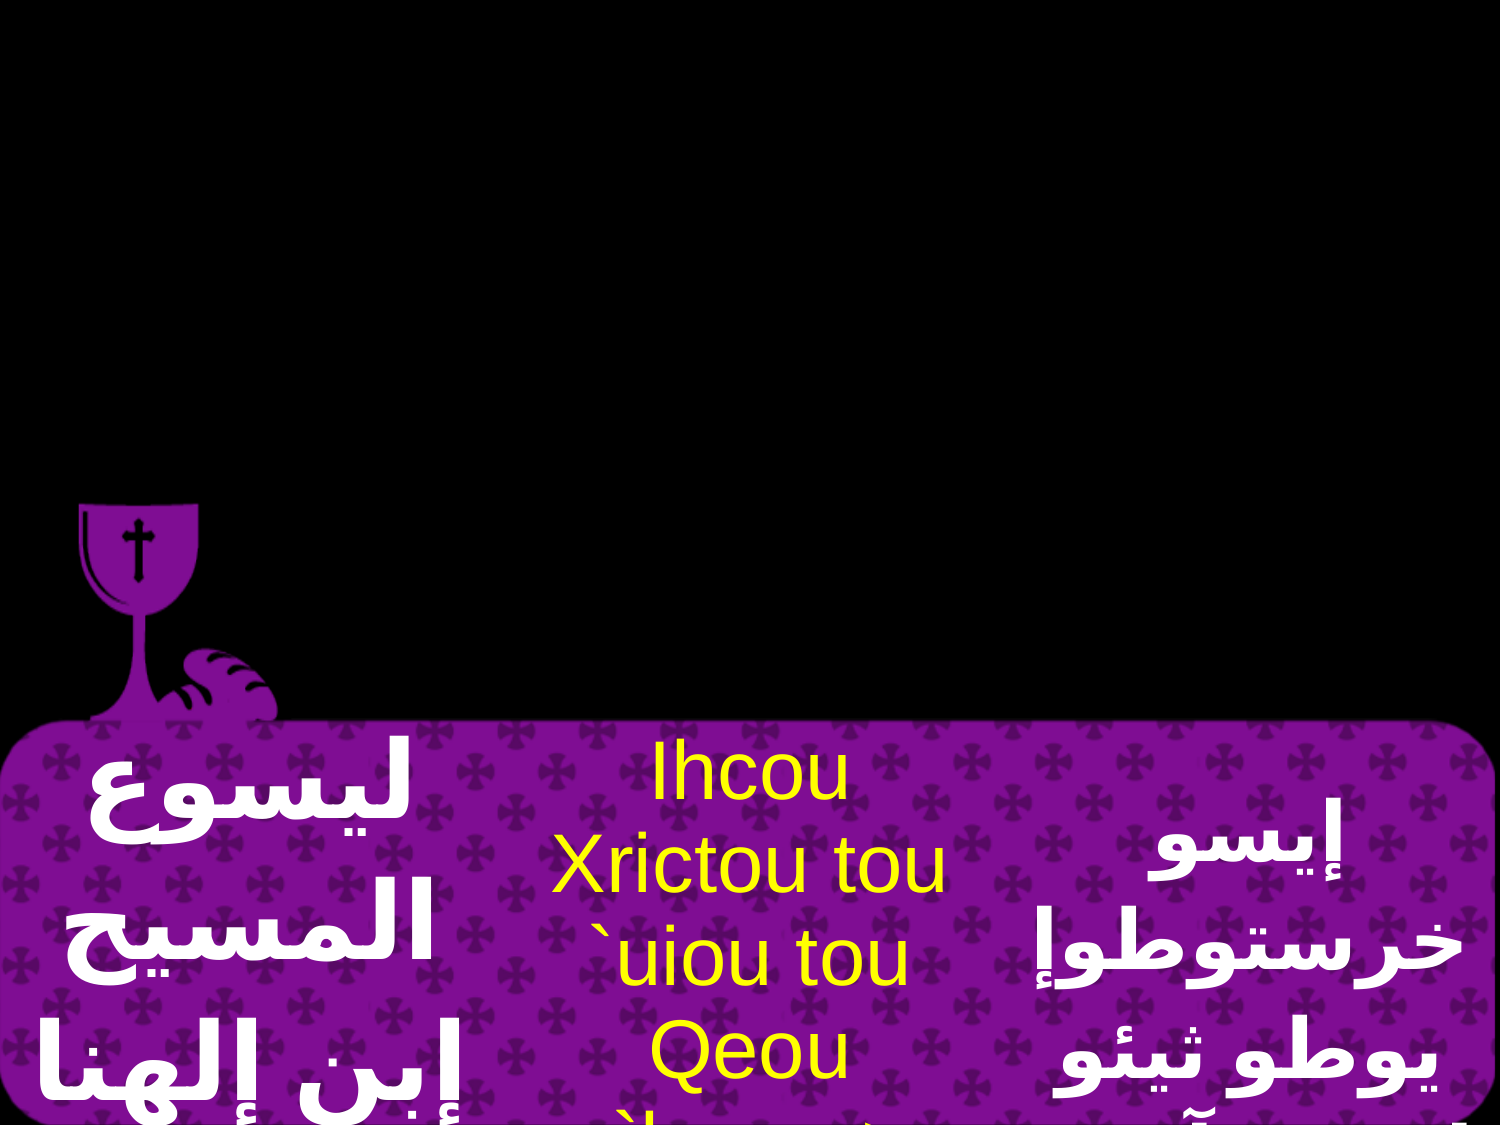

| ليسوع المسيح إبن إلهنا آمين | Ihcou Xrictou tou `uiou tou Qeou `hmwn> `amhn | إيسو خرستوطوإيوطو ثيئو إيمون آمين |
| --- | --- | --- |